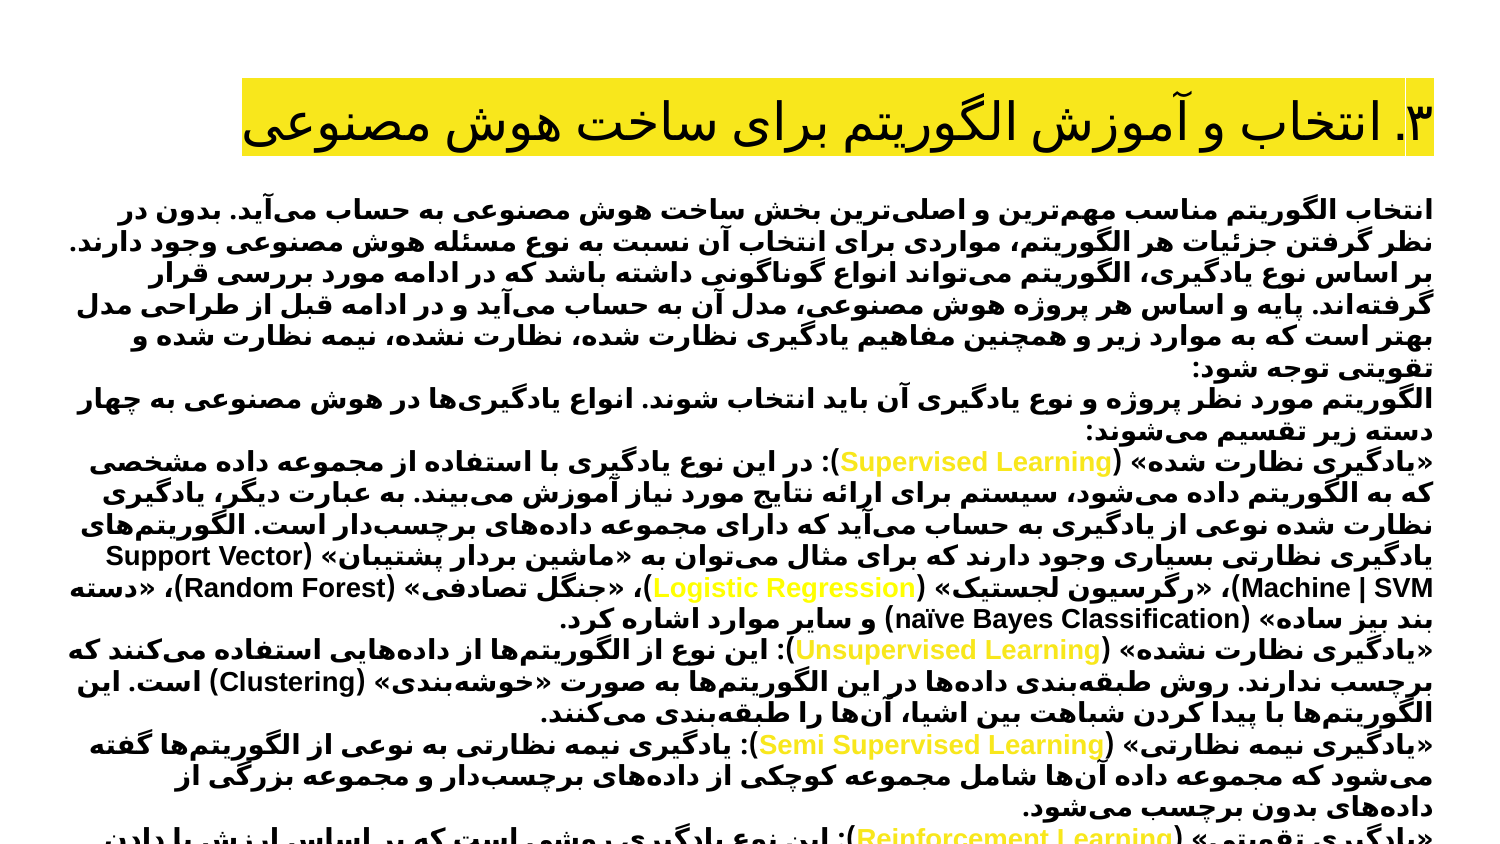

# ۳. انتخاب و آموزش الگوریتم برای ساخت هوش مصنوعی
انتخاب الگوریتم مناسب مهم‌ترین و اصلی‌ترین بخش ساخت هوش مصنوعی به حساب می‌آید. بدون در نظر گرفتن جزئیات هر الگوریتم، مواردی برای انتخاب آن نسبت به نوع مسئله هوش مصنوعی وجود دارند. بر اساس نوع یادگیری، الگوریتم می‌تواند انواع گوناگونی داشته باشد که در ادامه مورد بررسی قرار گرفته‌اند. پایه و اساس هر پروژه هوش مصنوعی، مدل آن به حساب می‌آید و در ادامه قبل از طراحی مدل بهتر است که به موارد زیر و همچنین مفاهیم یادگیری نظارت شده، نظارت نشده، نیمه نظارت شده و تقویتی توجه شود:
الگوریتم مورد نظر پروژه و نوع یادگیری آن باید انتخاب شوند. انواع یادگیری‌ها در هوش مصنوعی به چهار دسته زیر تقسیم می‌شوند:
«یادگیری نظارت شده» (Supervised Learning): در این نوع یادگیری با استفاده از مجموعه داده مشخصی که به الگوریتم داده می‌شود، سیستم برای ارائه نتایج مورد نیاز آموزش می‌بیند. به عبارت دیگر، یادگیری نظارت شده نوعی از یادگیری به حساب می‌آید که دارای مجموعه داده‌های برچسب‌دار است. الگوریتم‌های یادگیری نظارتی بسیاری وجود دارند که برای مثال می‌توان به «ماشین بردار پشتیبان» (Support Vector Machine | SVM)، «رگرسیون لجستیک» (Logistic Regression)، «جنگل تصادفی» (Random Forest)، «دسته‌ بند بیز ساده» (naïve Bayes Classification) و سایر موارد اشاره کرد.
«یادگیری نظارت نشده» (Unsupervised Learning): این نوع از الگوریتم‌ها از داده‌هایی استفاده می‌کنند که برچسب ندارند. روش طبقه‌بندی داده‌ها در این الگوریتم‌ها به صورت «خوشه‌بندی» (Clustering) است. این الگوریتم‌ها با پیدا کردن شباهت بین اشیا، آن‌ها را طبقه‌بندی می‌کنند.
«یادگیری نیمه نظارتی» (Semi Supervised Learning): یادگیری نیمه نظارتی به نوعی از الگوریتم‌ها گفته می‌شود که مجموعه داده آن‌ها شامل مجموعه کوچکی از داده‌های برچسب‌دار و مجموعه بزرگی از داده‌های بدون برچسب می‌شود.
«یادگیری تقویتی» (Reinforcement Learning): این نوع یادگیری روشی است که بر اساس ارزش یا دادن پاداش به اشیا، آن‌ها را دسته‌بندی می‌کند. به طور کلی، یک عامل یادگیری تقویتی می‌تواند محیط خود را درک و تفسیر کند، اقداماتی انجام دهد و از طریق آزمون و خطا آموزش ببیند.
باید از نوع داده‌ها اطمینان حاصل شود که سازمان‌دهی شده، پاک و سازگار باشند.
ترتیب زمانی مورد نیاز در پروژه برای انجام کارها باید مشخص شود، نیاز است که داده‌ها برچسب‌گذاری شوند و برخی موارد دیگر نیز برای ساخت هوش مصنوعی مورد بررسی قرار می‌گیرند.